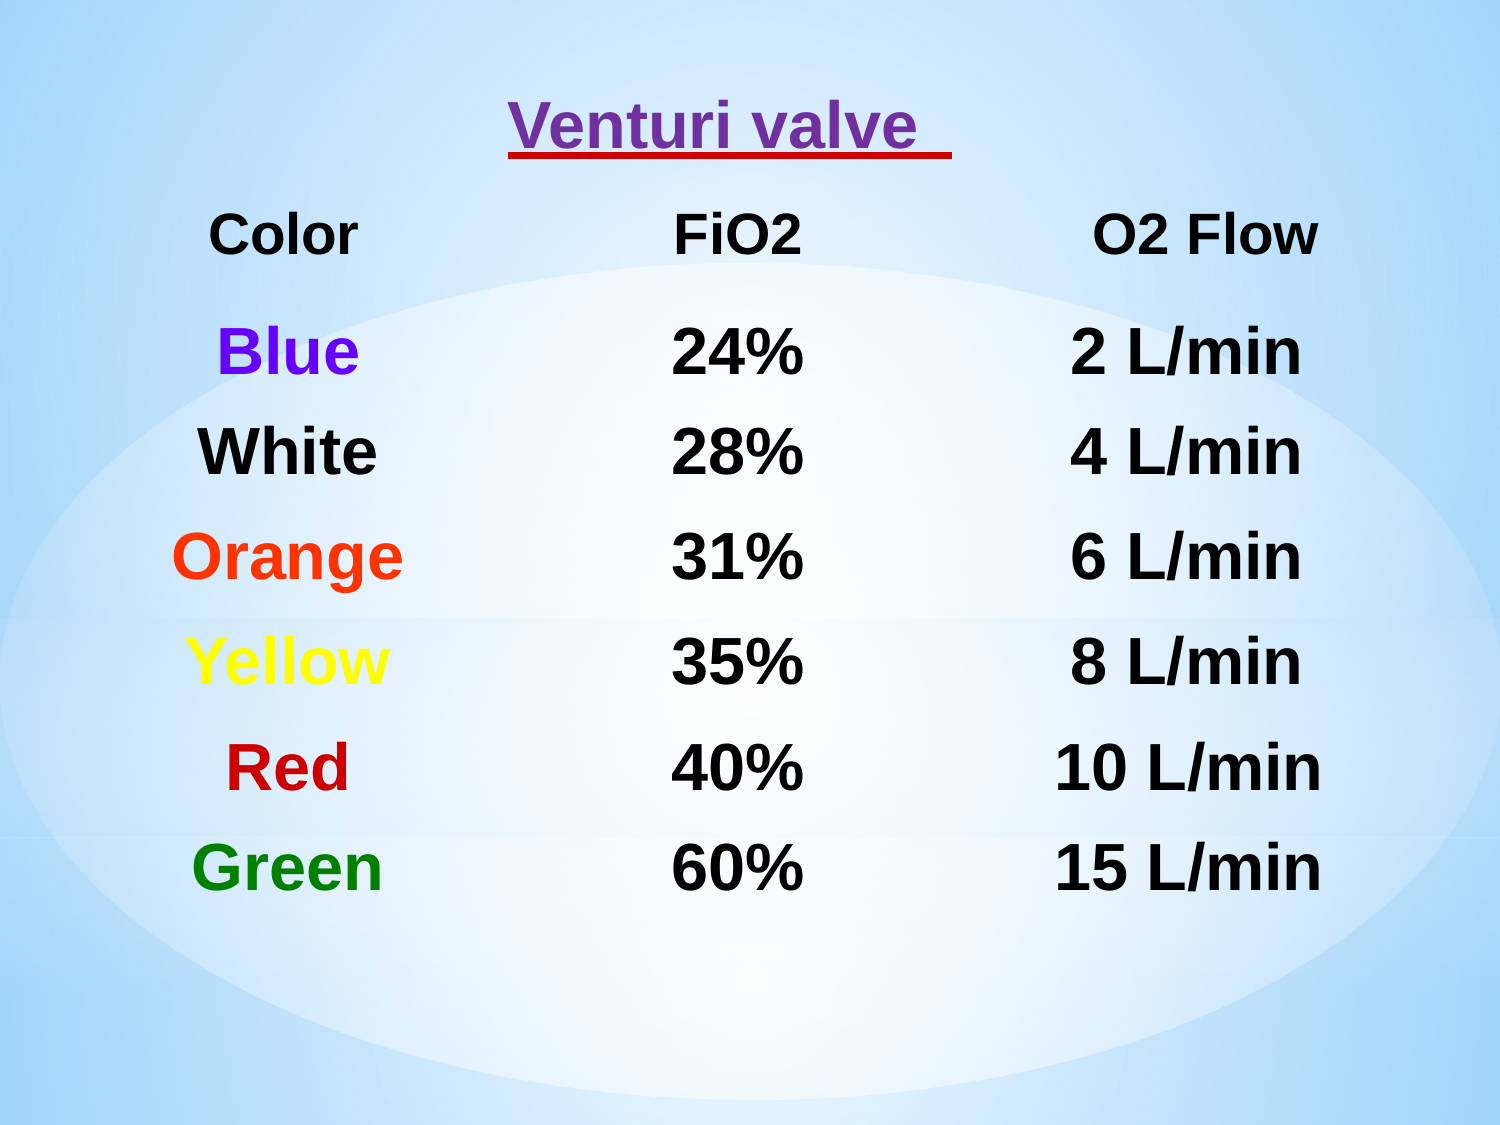

|  | Venturi valve |  |
| --- | --- | --- |
| Color | FiO2 | O2 Flow |
| Blue | 24% | 2 L/min |
| White | 28% | 4 L/min |
| Orange | 31% | 6 L/min |
| Yellow | 35% | 8 L/min |
| Red | 40% | 10 L/min |
| Green | 60% | 15 L/min |